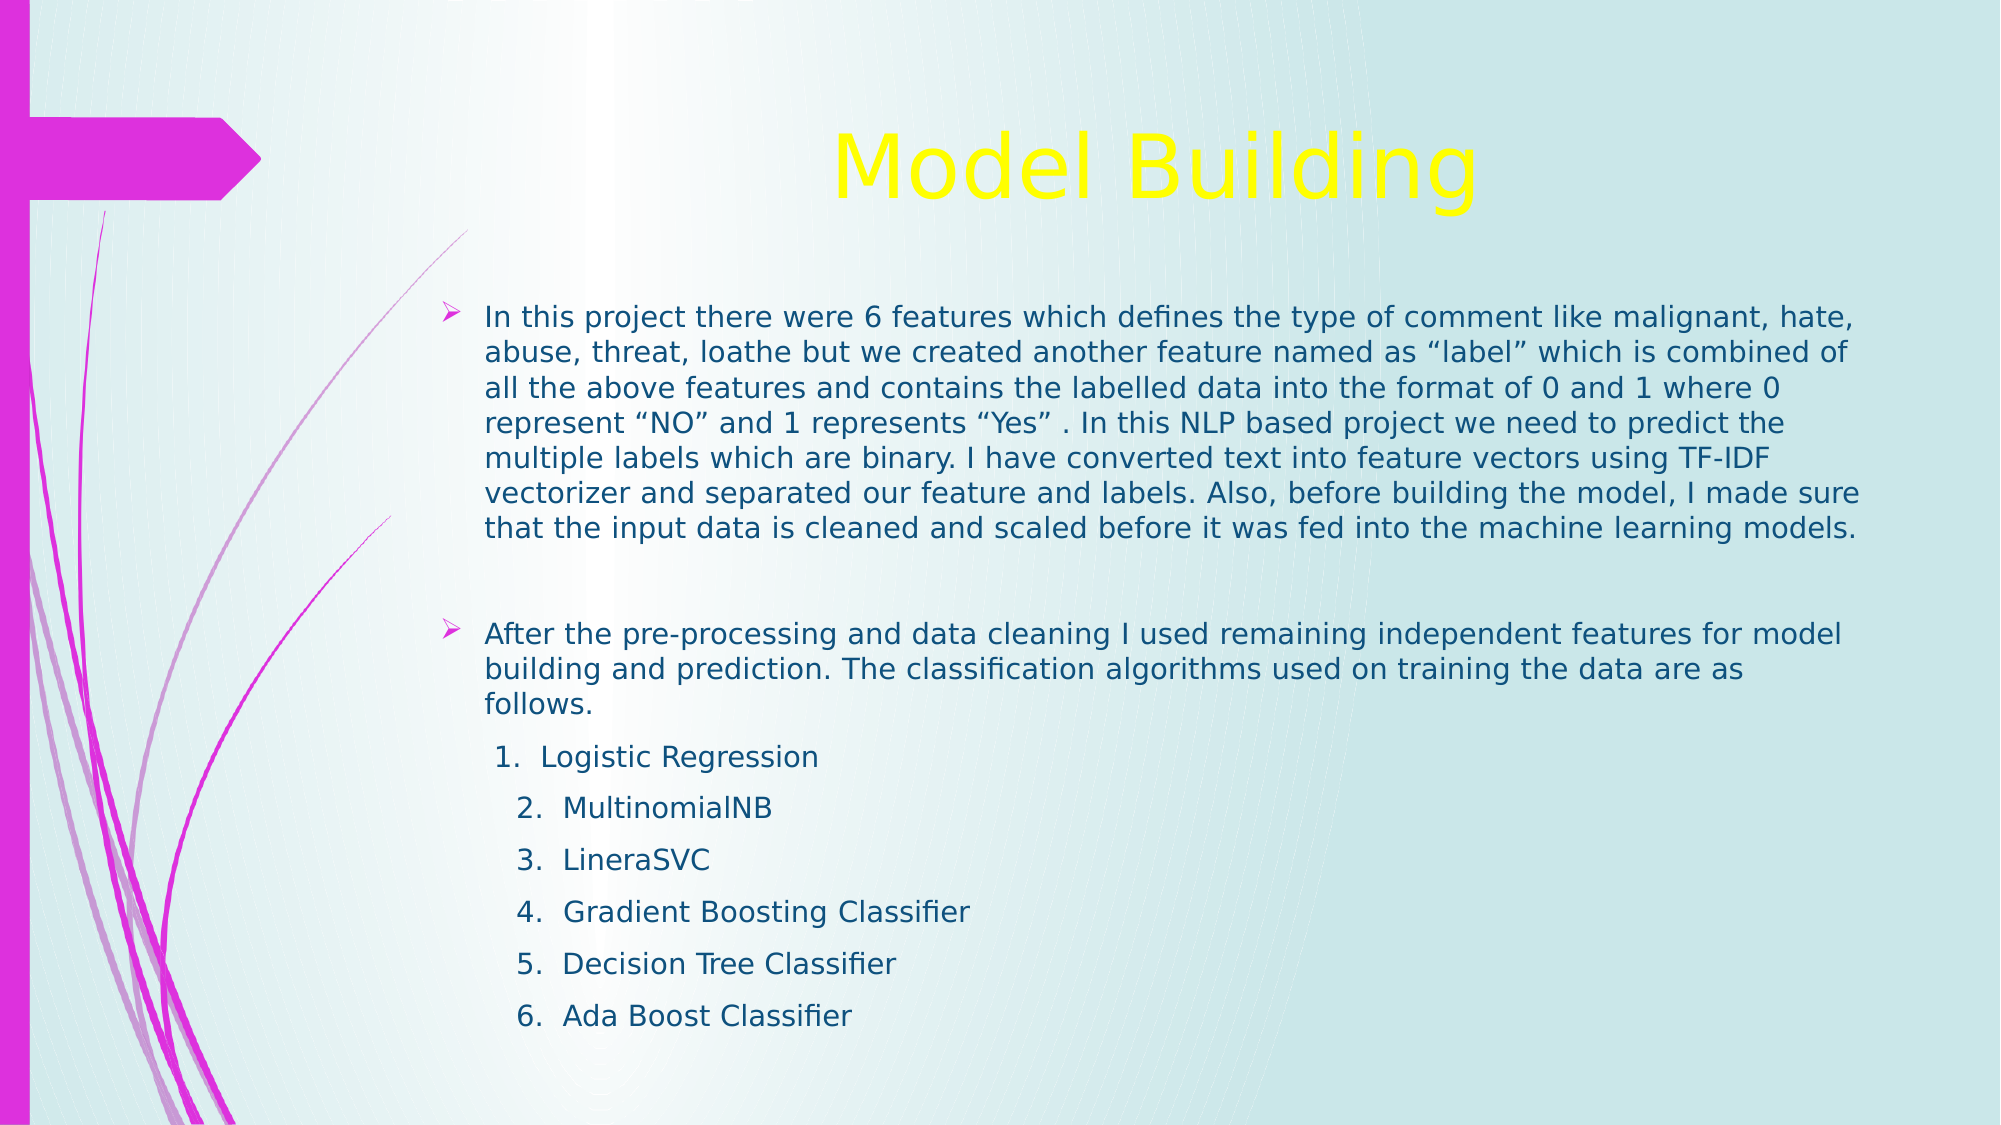

# Model Building
➢
In this project there were 6 features which defines the type of comment like malignant, hate, abuse, threat, loathe but we created another feature named as “label” which is combined of all the above features and contains the labelled data into the format of 0 and 1 where 0 represent “NO” and 1 represents “Yes” . In this NLP based project we need to predict the multiple labels which are binary. I have converted text into feature vectors using TF-IDF vectorizer and separated our feature and labels. Also, before building the model, I made sure that the input data is cleaned and scaled before it was fed into the machine learning models.
➢
After the pre-processing and data cleaning I used remaining independent features for model building and prediction. The classification algorithms used on training the data are as follows.
1. Logistic Regression
2. MultinomialNB
3. LineraSVC
4. Gradient Boosting Classifier
5. Decision Tree Classifier
6. Ada Boost Classifier